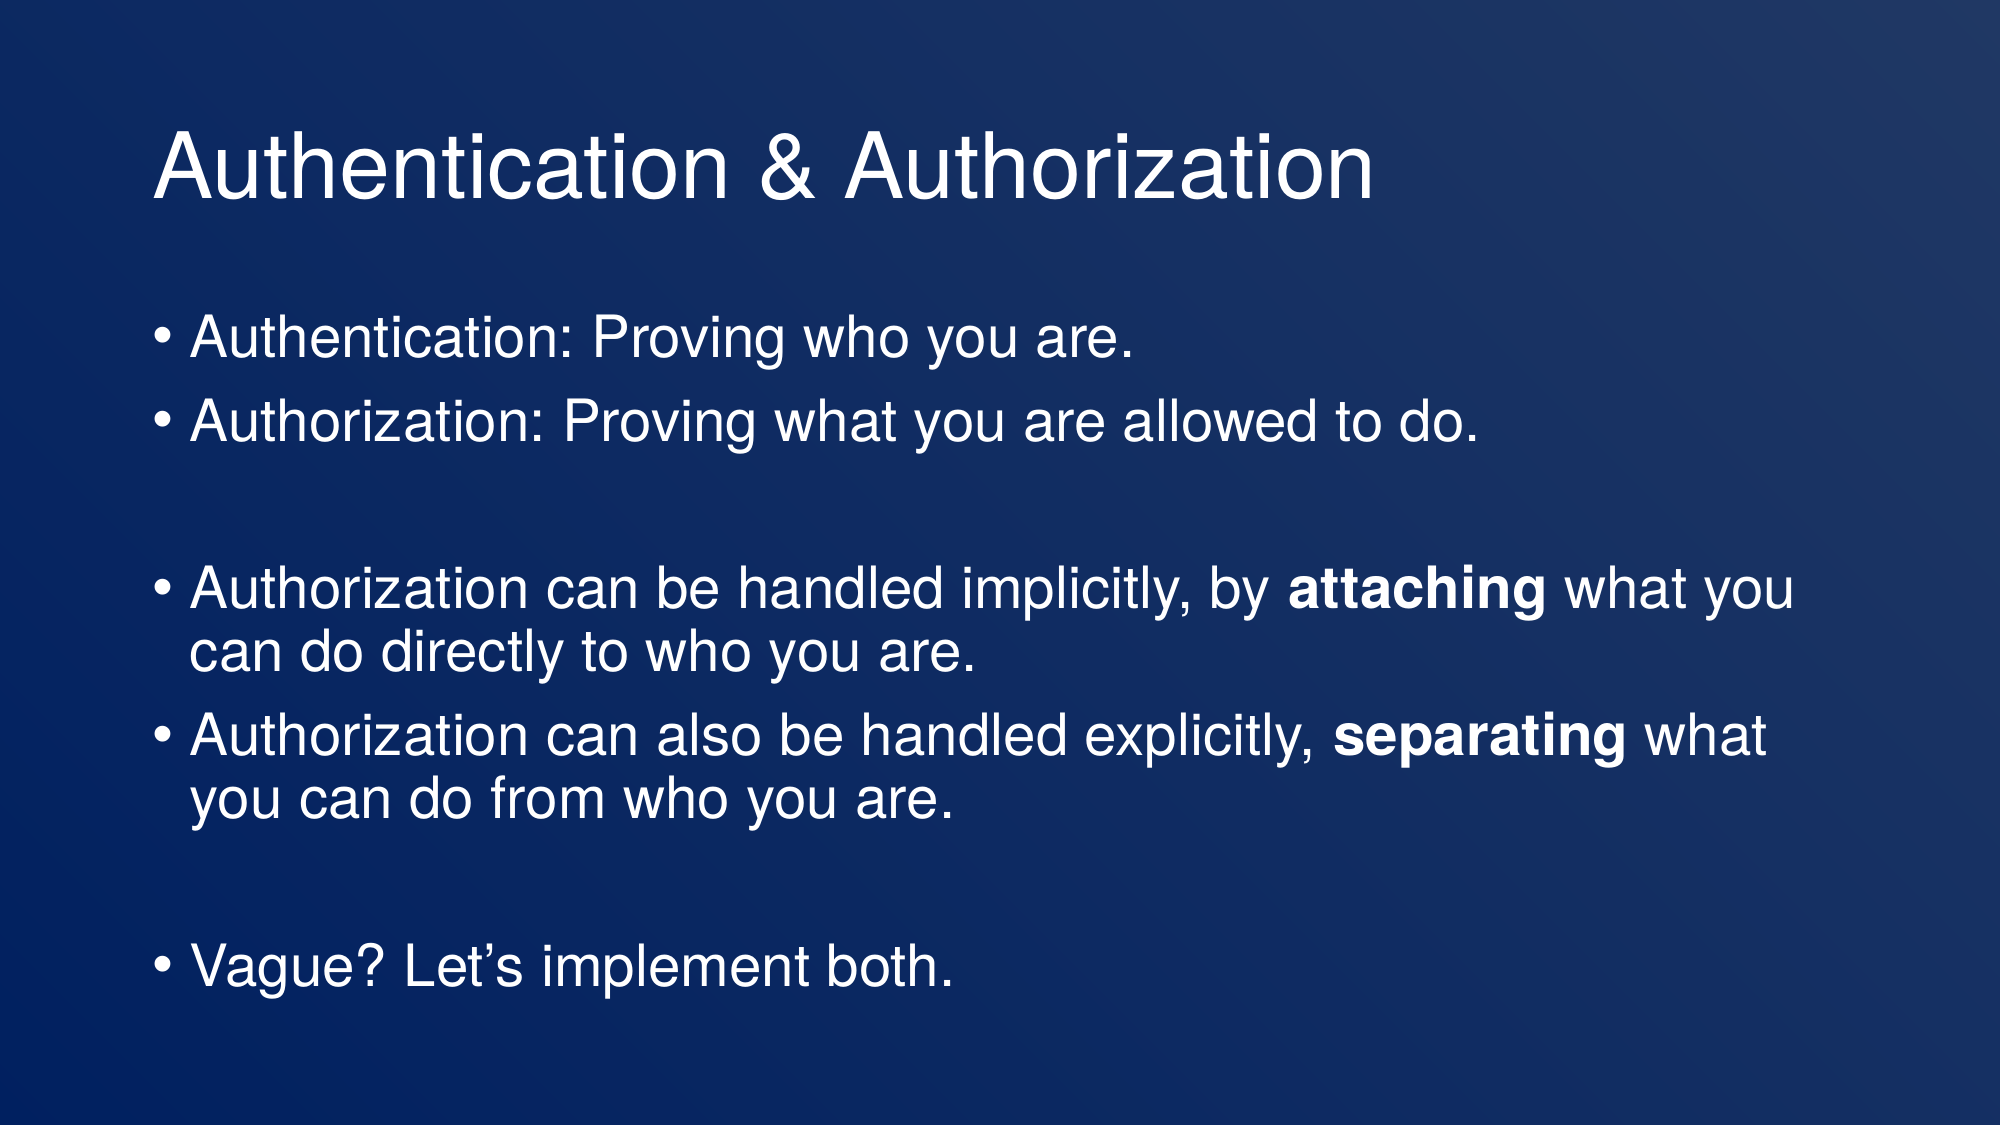

# Authentication & Authorization
Authentication: Proving who you are.
Authorization: Proving what you are allowed to do.

Authorization can be handled implicitly, by attaching what you can do directly to who you are.
Authorization can also be handled explicitly, separating what you can do from who you are.

Vague? Let’s implement both.